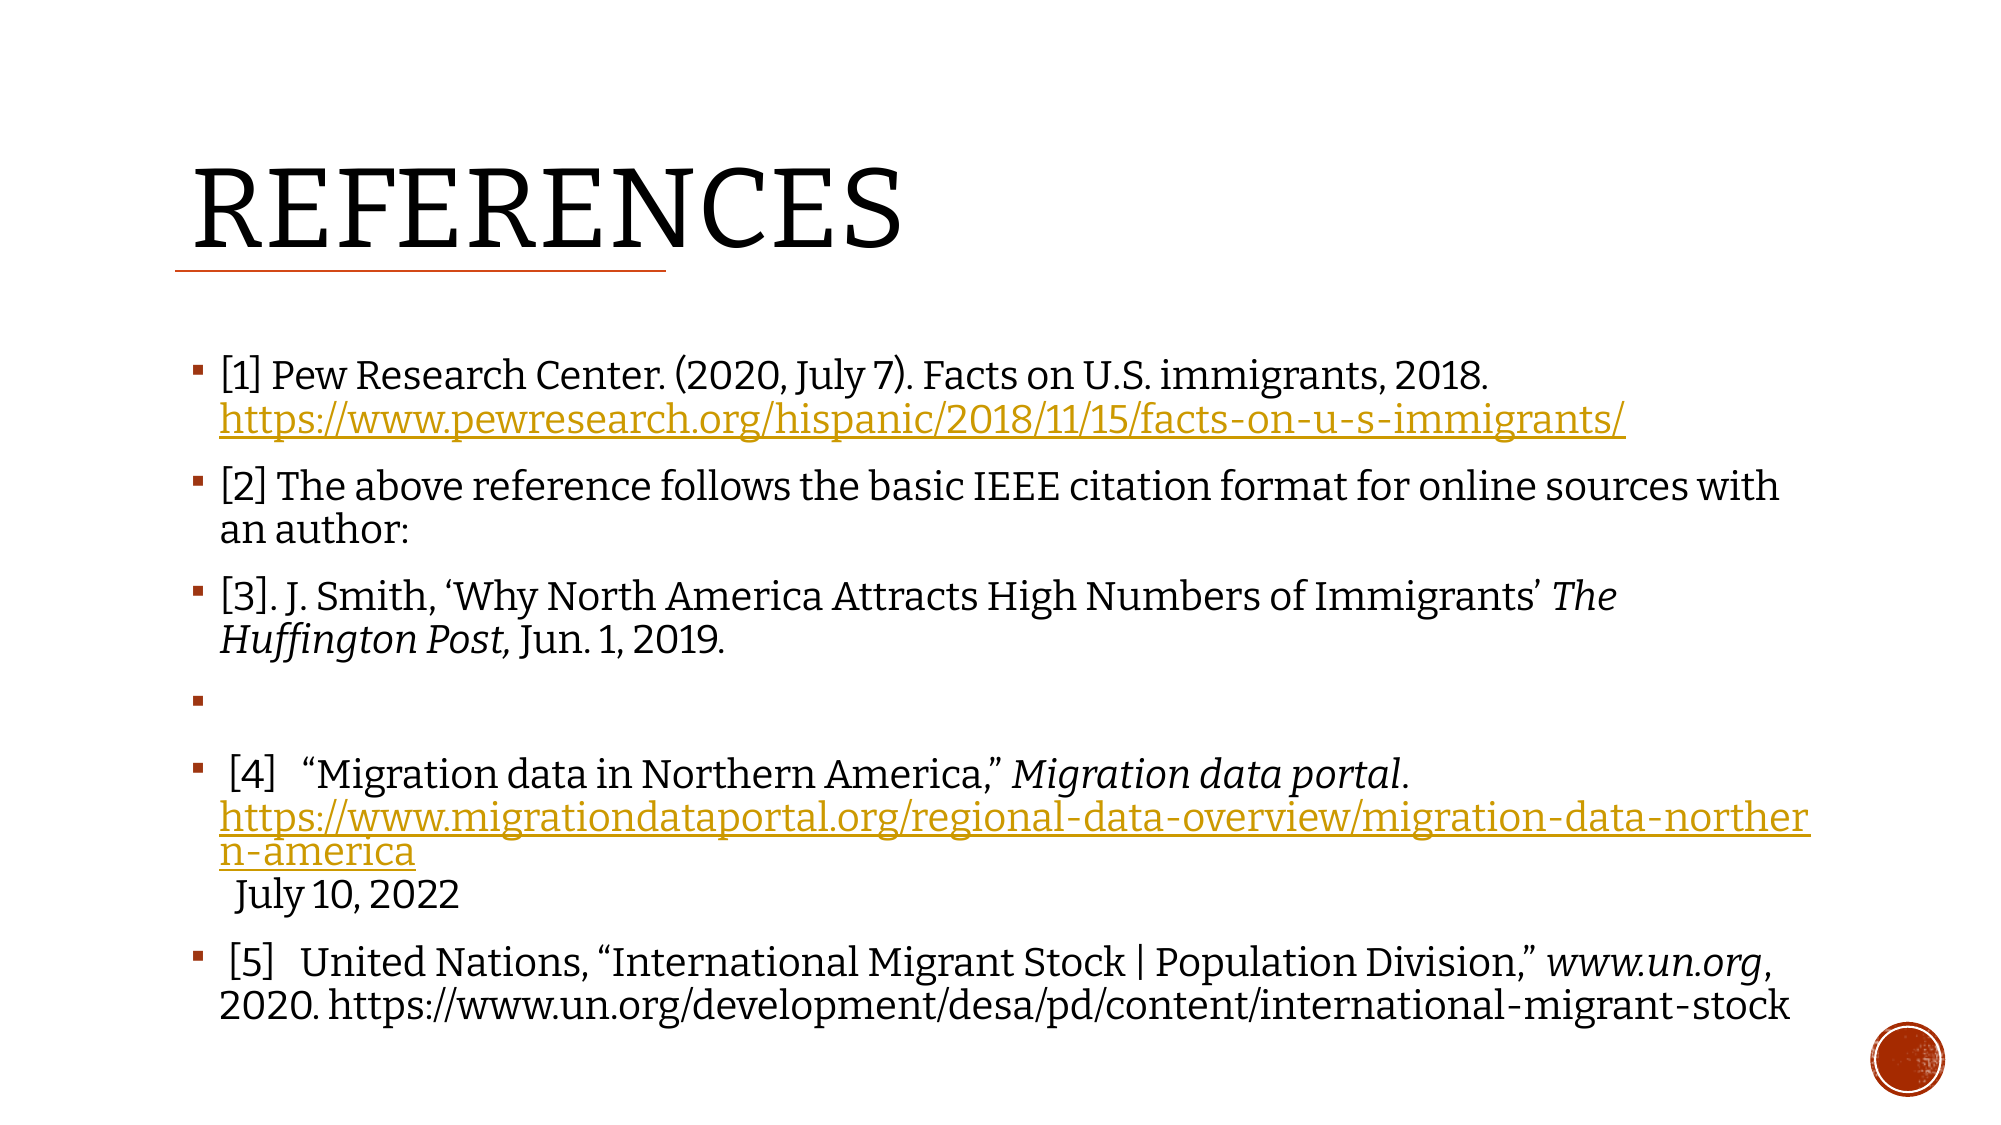

# References
[1] Pew Research Center. (2020, July 7). Facts on U.S. immigrants, 2018. https://www.pewresearch.org/hispanic/2018/11/15/facts-on-u-s-immigrants/
[2] The above reference follows the basic IEEE citation format for online sources with an author:
[3]. J. Smith, ‘Why North America Attracts High Numbers of Immigrants’ The Huffington Post, Jun. 1, 2019.

 [4]   “Migration data in Northern America,” Migration data portal. https://www.migrationdataportal.org/regional-data-overview/migration-data-northern-america  July 10, 2022
‌ [5]   United Nations, “International Migrant Stock | Population Division,” www.un.org, 2020. https://www.un.org/development/desa/pd/content/international-migrant-stock